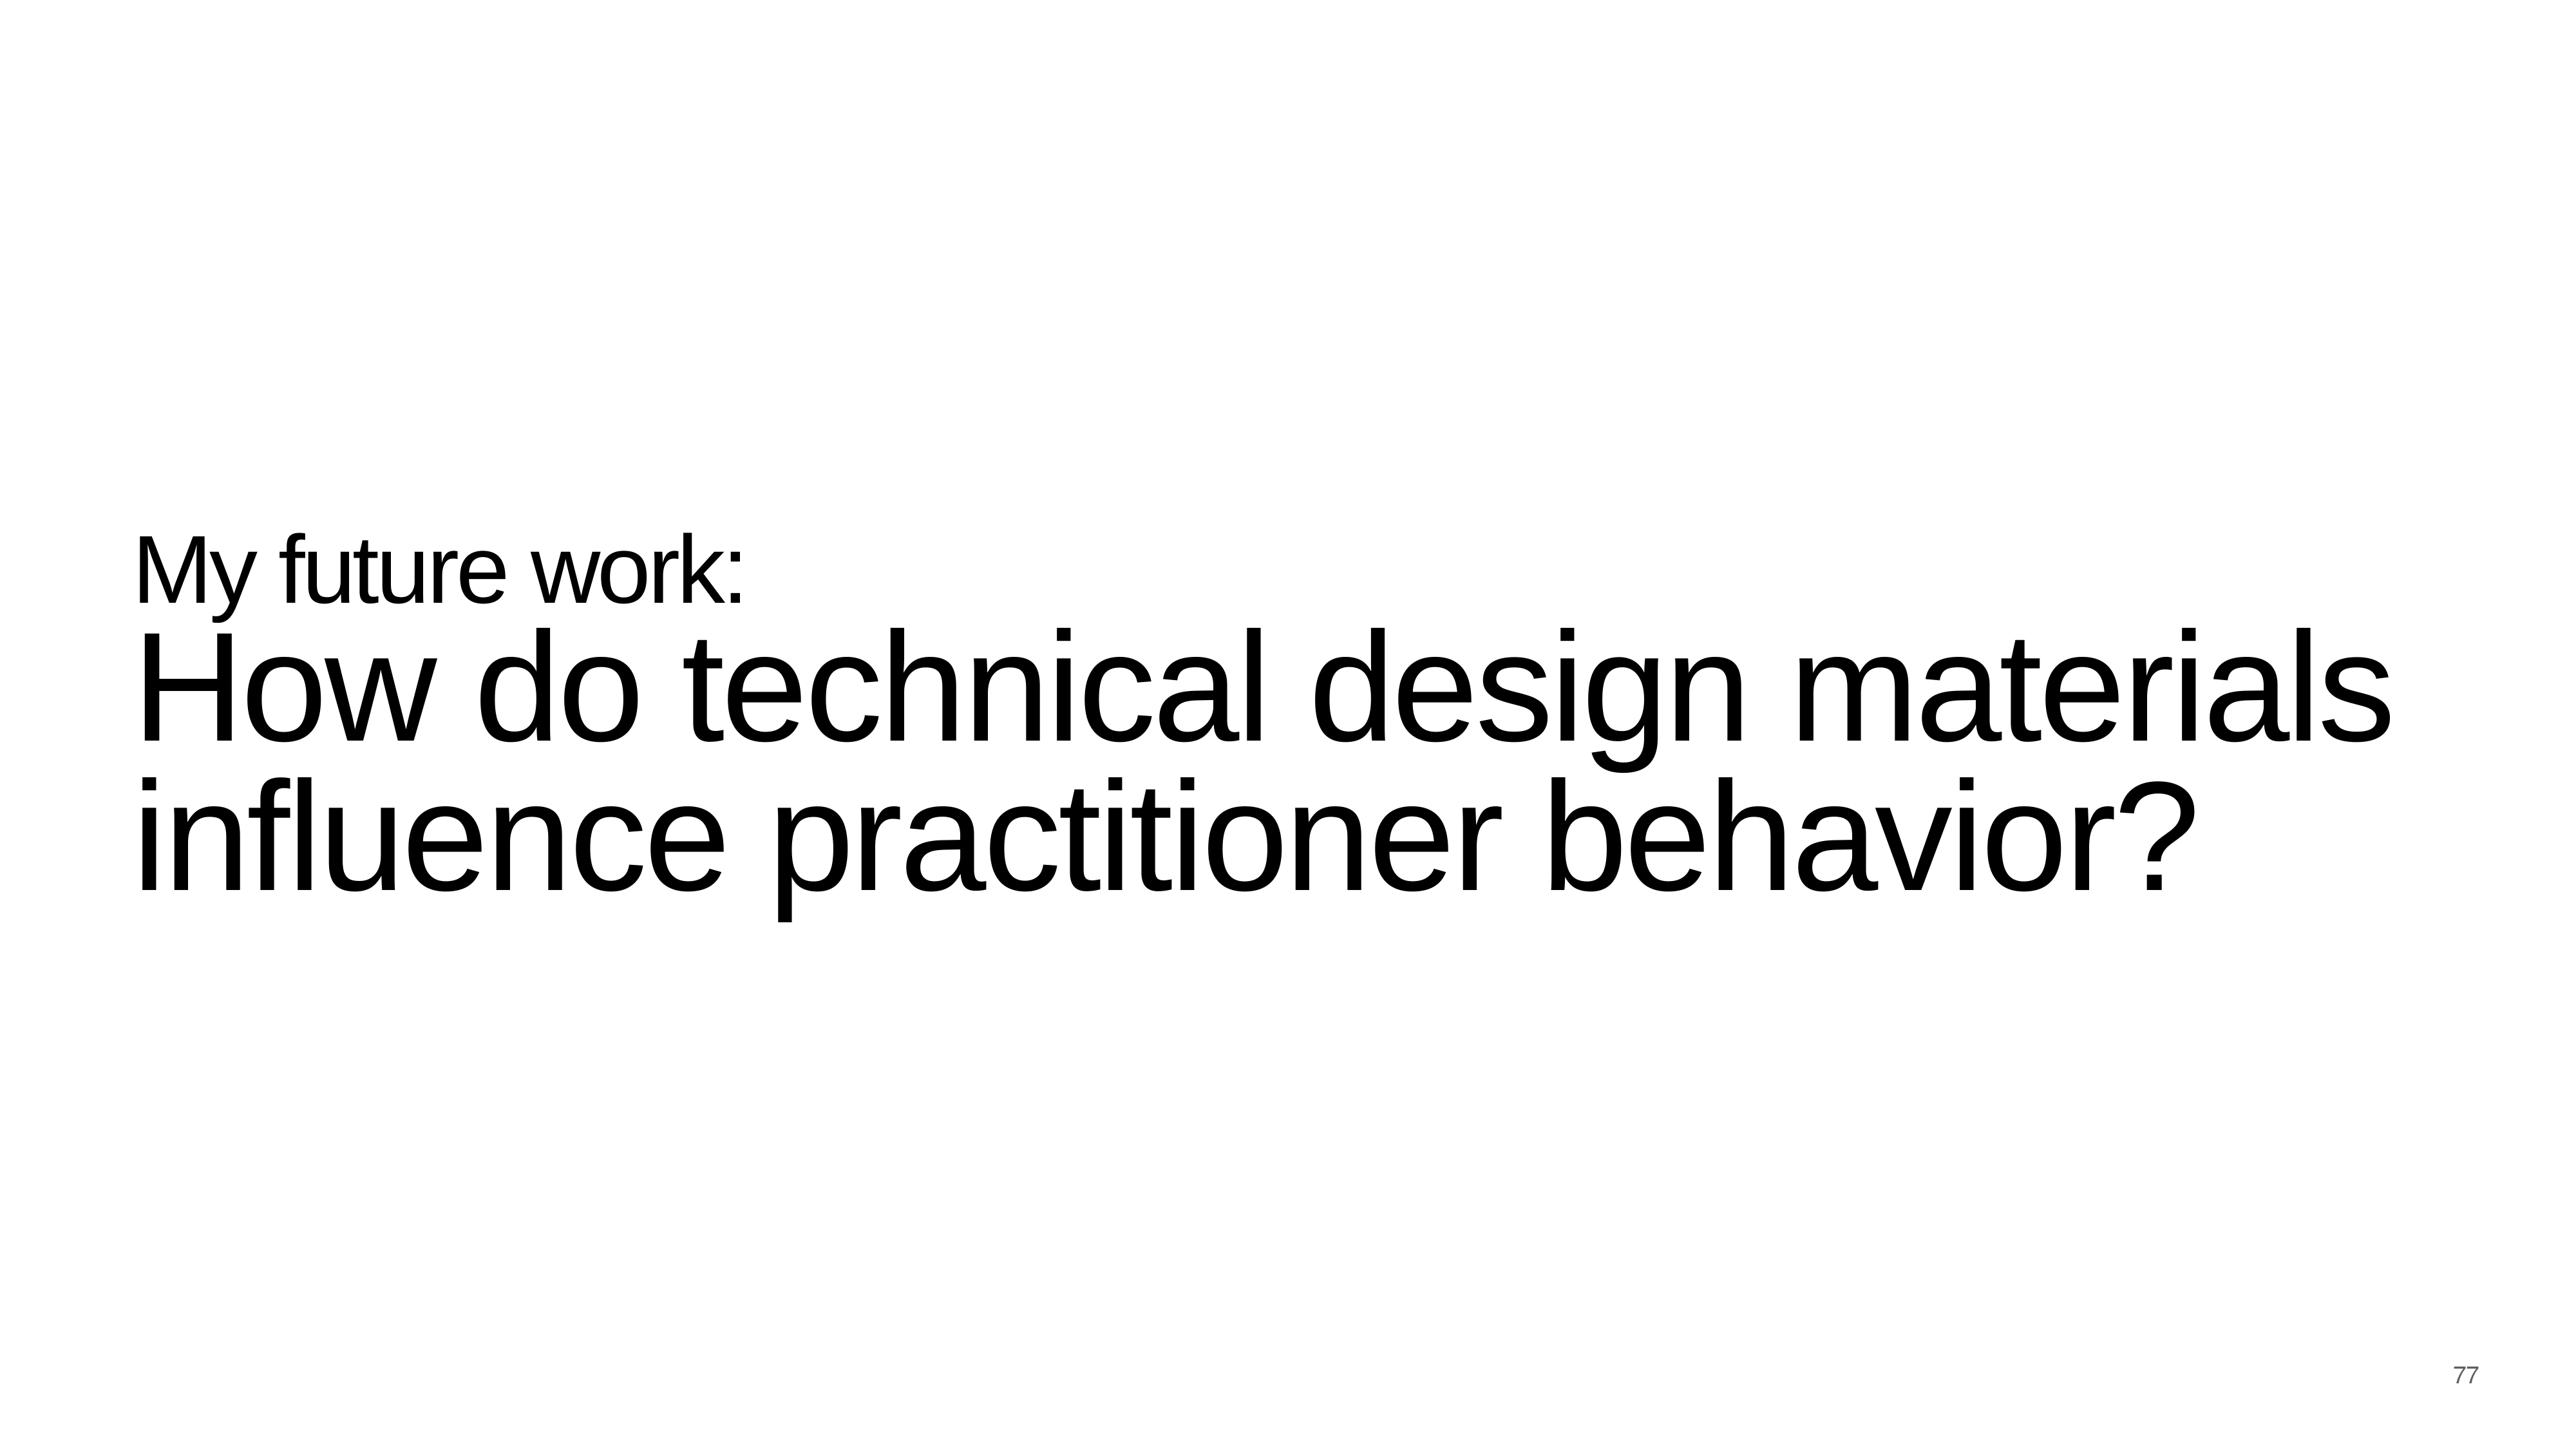

My future work:
How do technical design materials influence practitioner behavior?
77